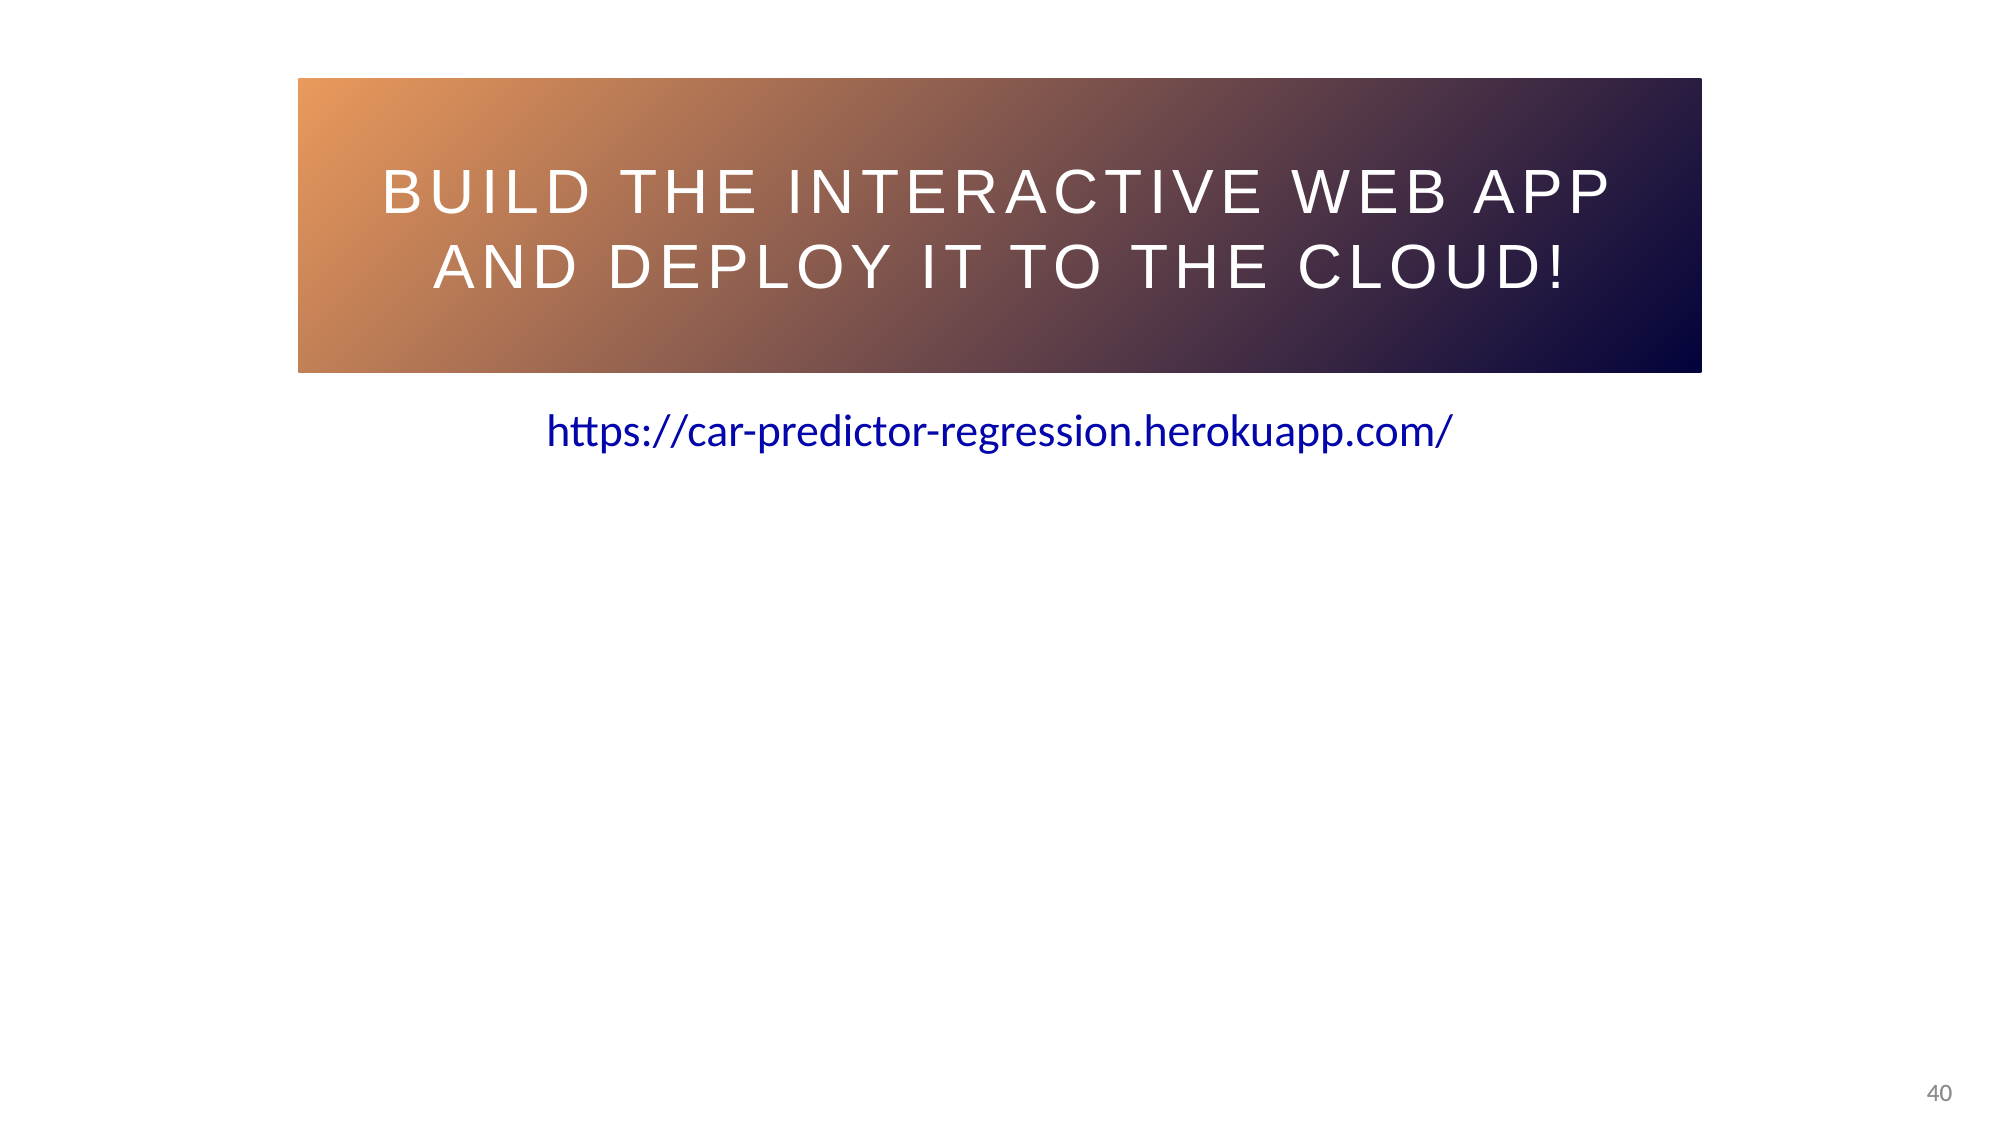

BUILD THE INTERACTIVE WEB APP AND DEPLOY IT TO THE CLOUD!
https://car-predictor-regression.herokuapp.com/
40